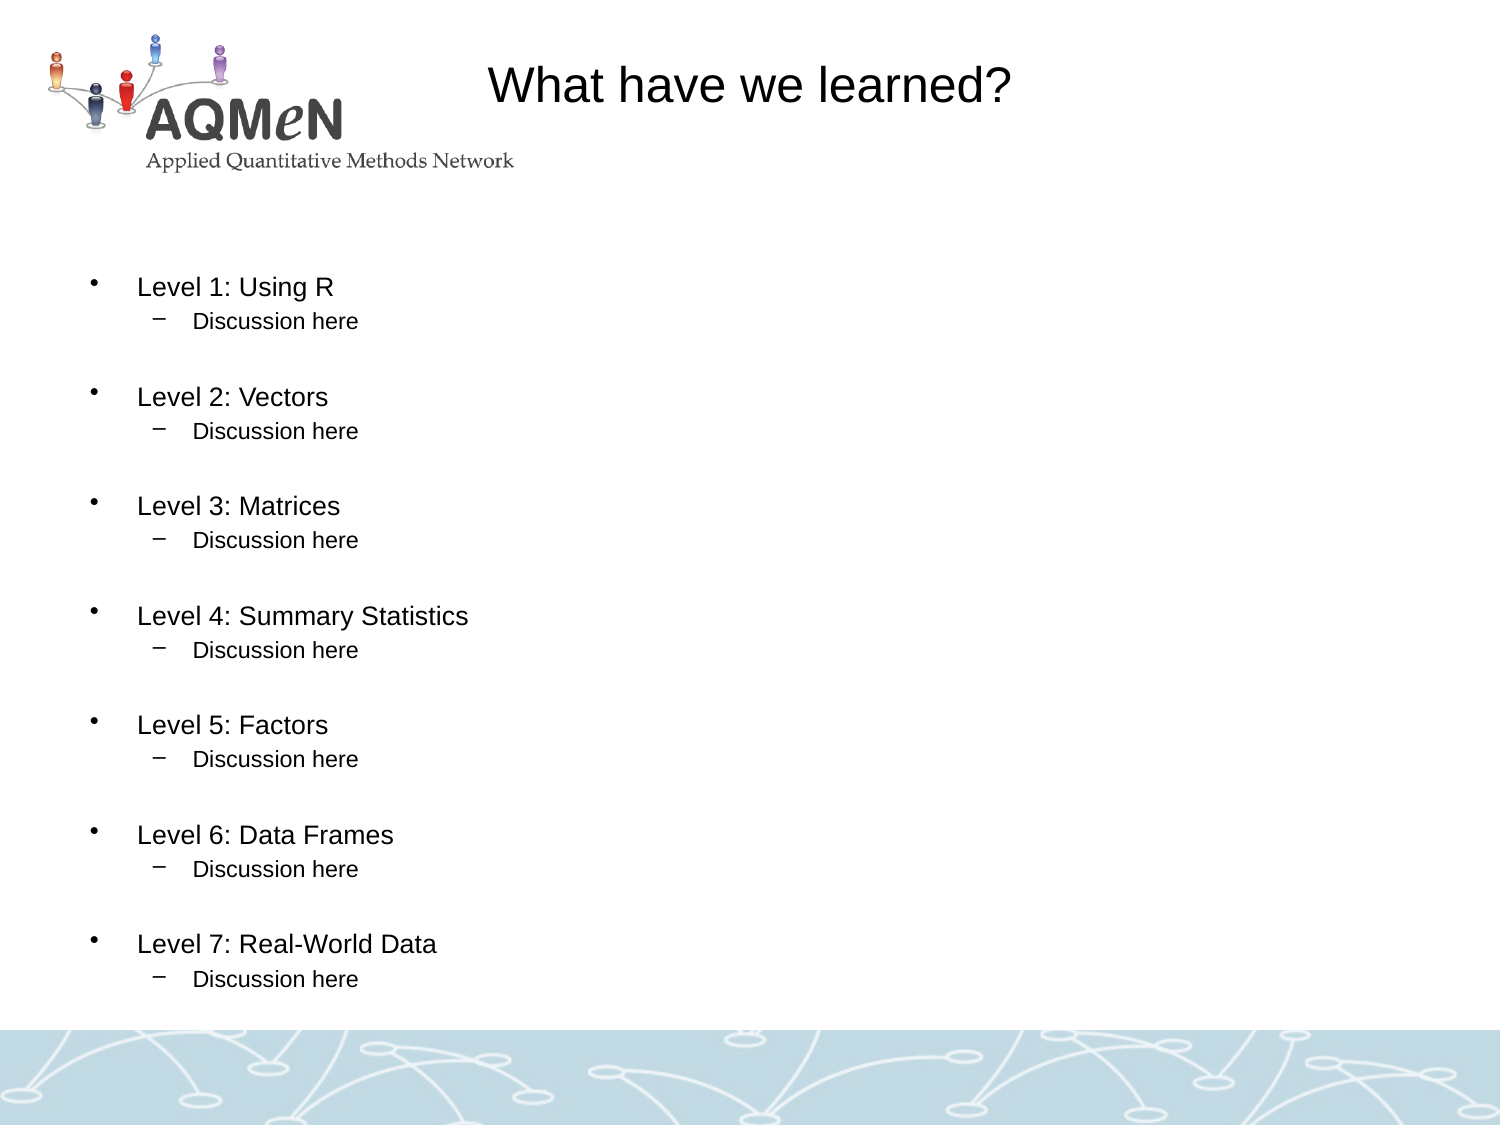

# What have we learned?
Level 1: Using R
Discussion here

Level 2: Vectors
Discussion here

Level 3: Matrices
Discussion here

Level 4: Summary Statistics
Discussion here

Level 5: Factors
Discussion here

Level 6: Data Frames
Discussion here

Level 7: Real-World Data
Discussion here